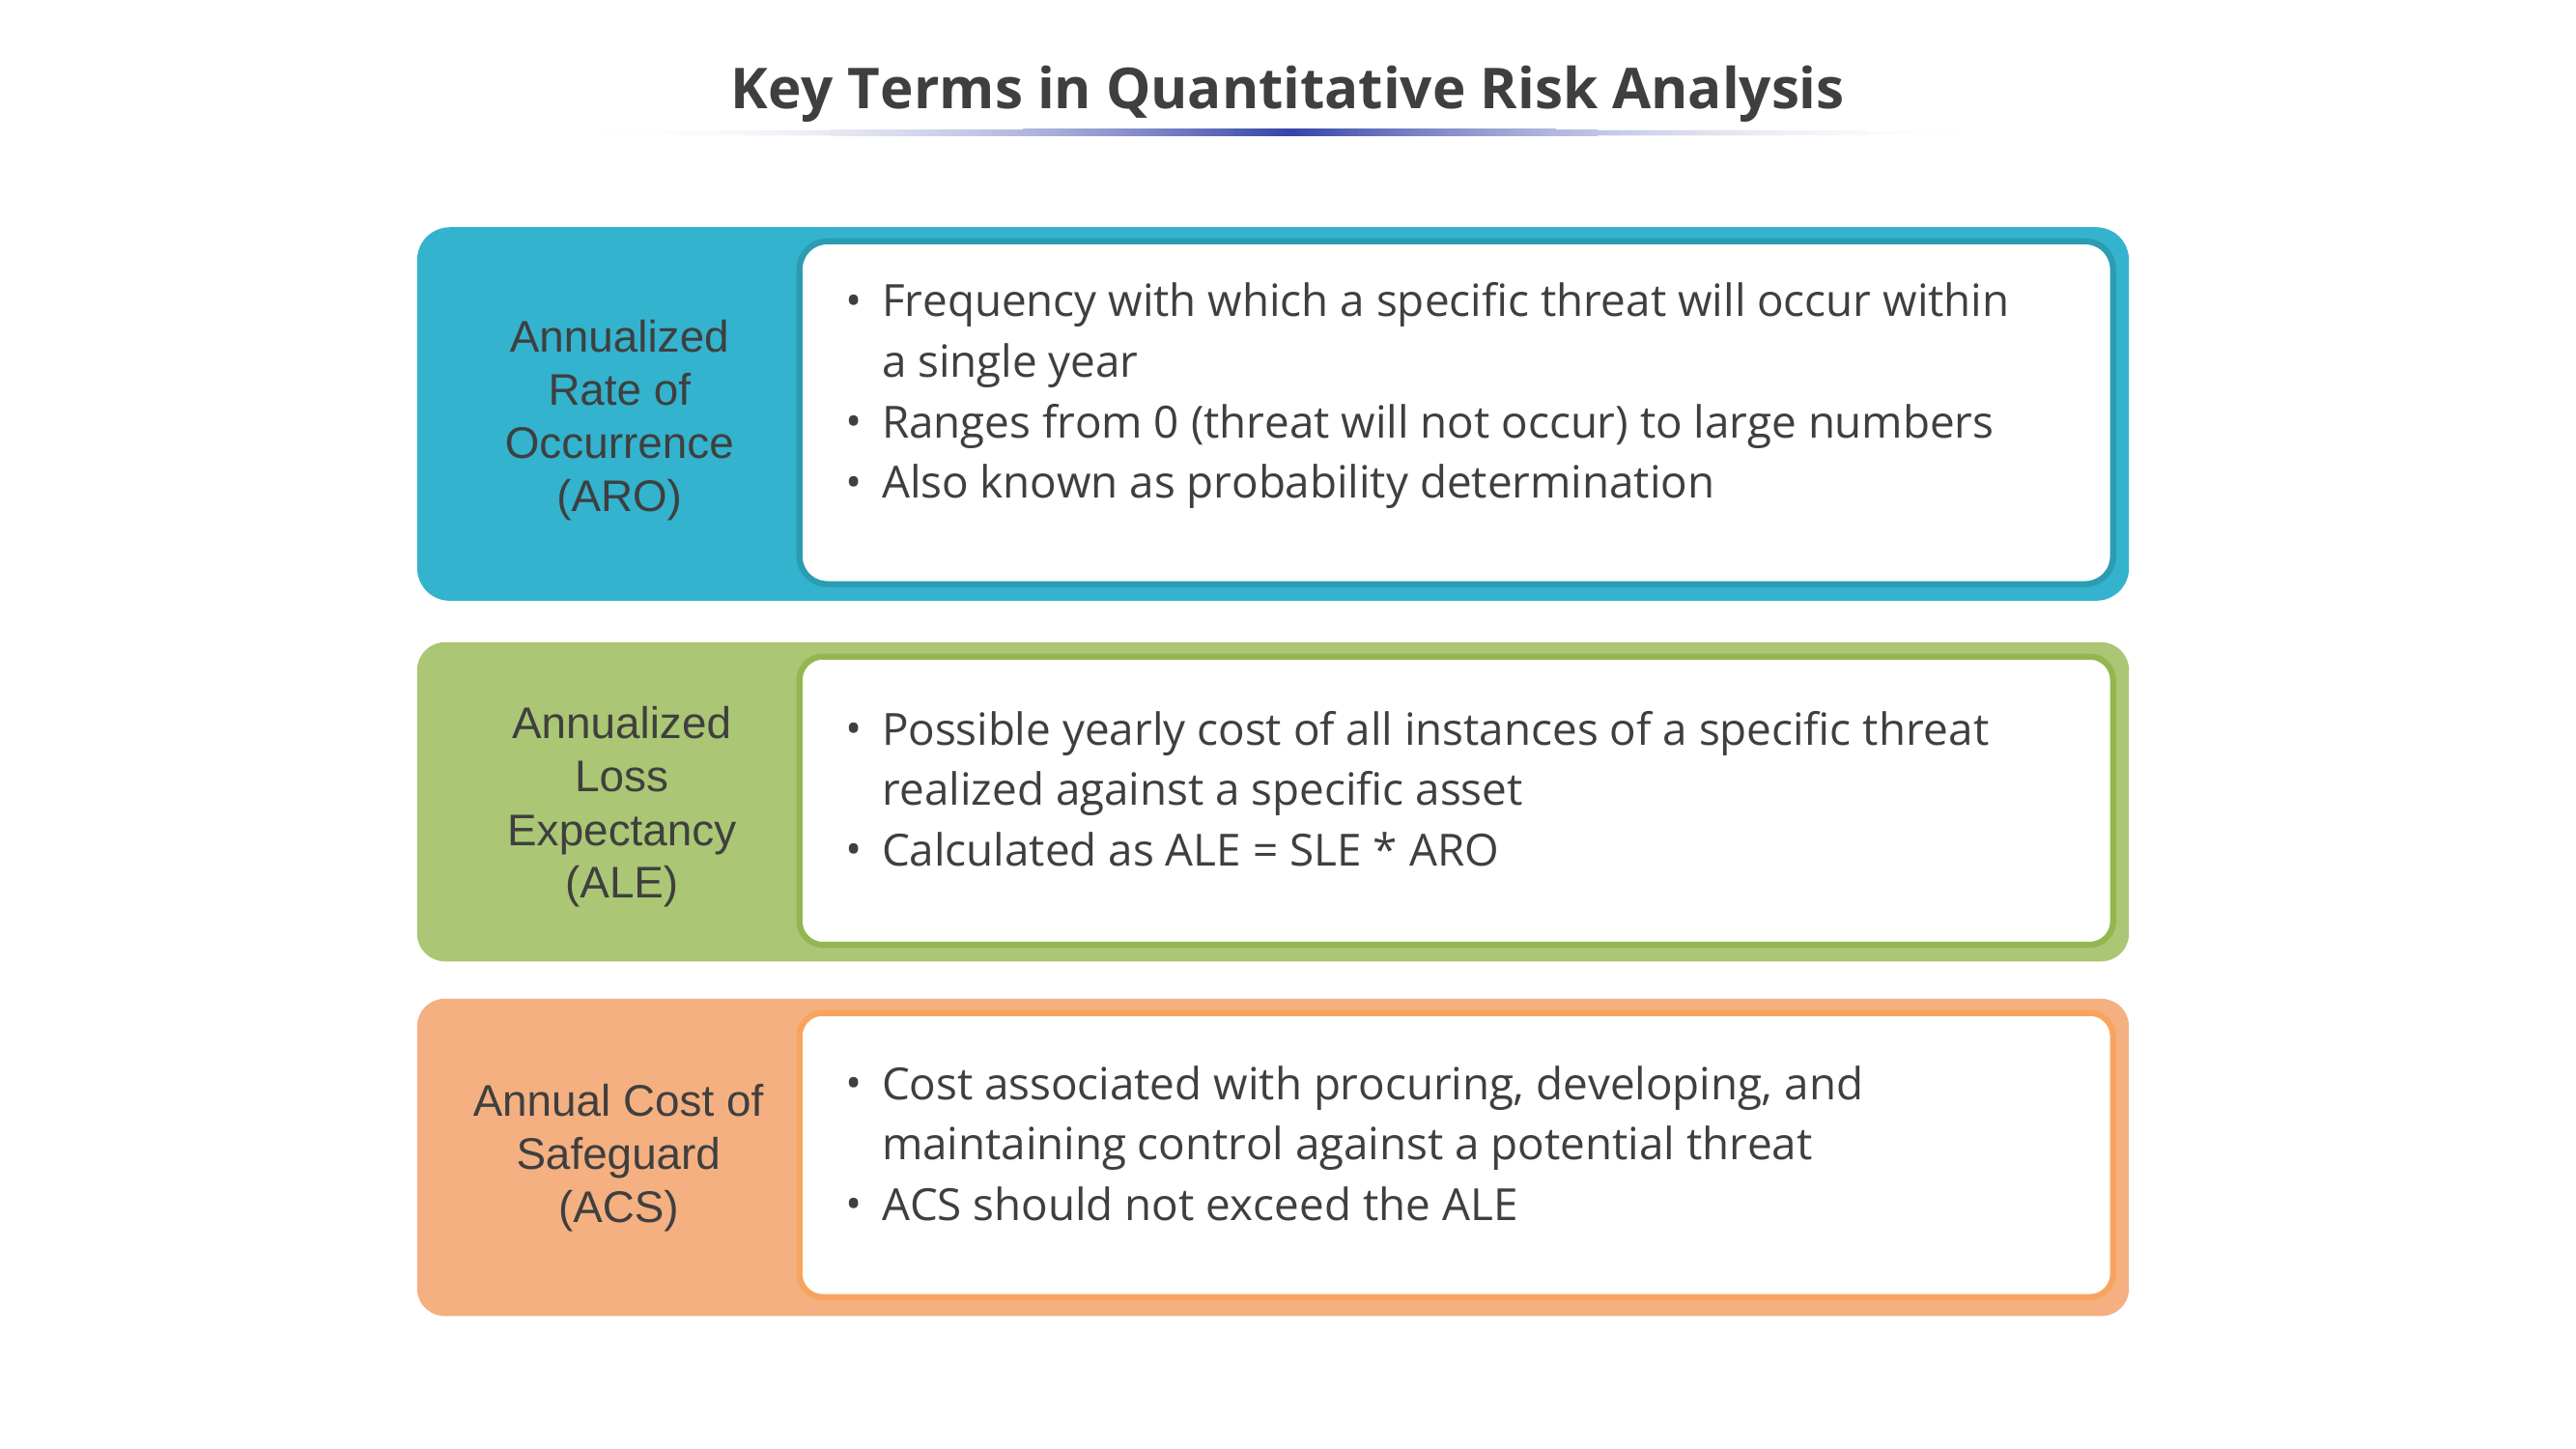

# Key Terms in Quantitative Risk Analysis

Annualized Rate of Occurrence (ARO)

Frequency with which a specific threat will occur within a single year
Ranges from 0 (threat will not occur) to large numbers
Also known as probability determination

Annualized Loss Expectancy (ALE)

Possible yearly cost of all instances of a specific threat realized against a specific asset
Calculated as ALE = SLE * ARO

Annual Cost of Safeguard (ACS)

Cost associated with procuring, developing, and maintaining control against a potential threat
ACS should not exceed the ALE
The cost associated in procuring, developing, and maintaining control against a potential threat
The ACS should not exceed the ALE